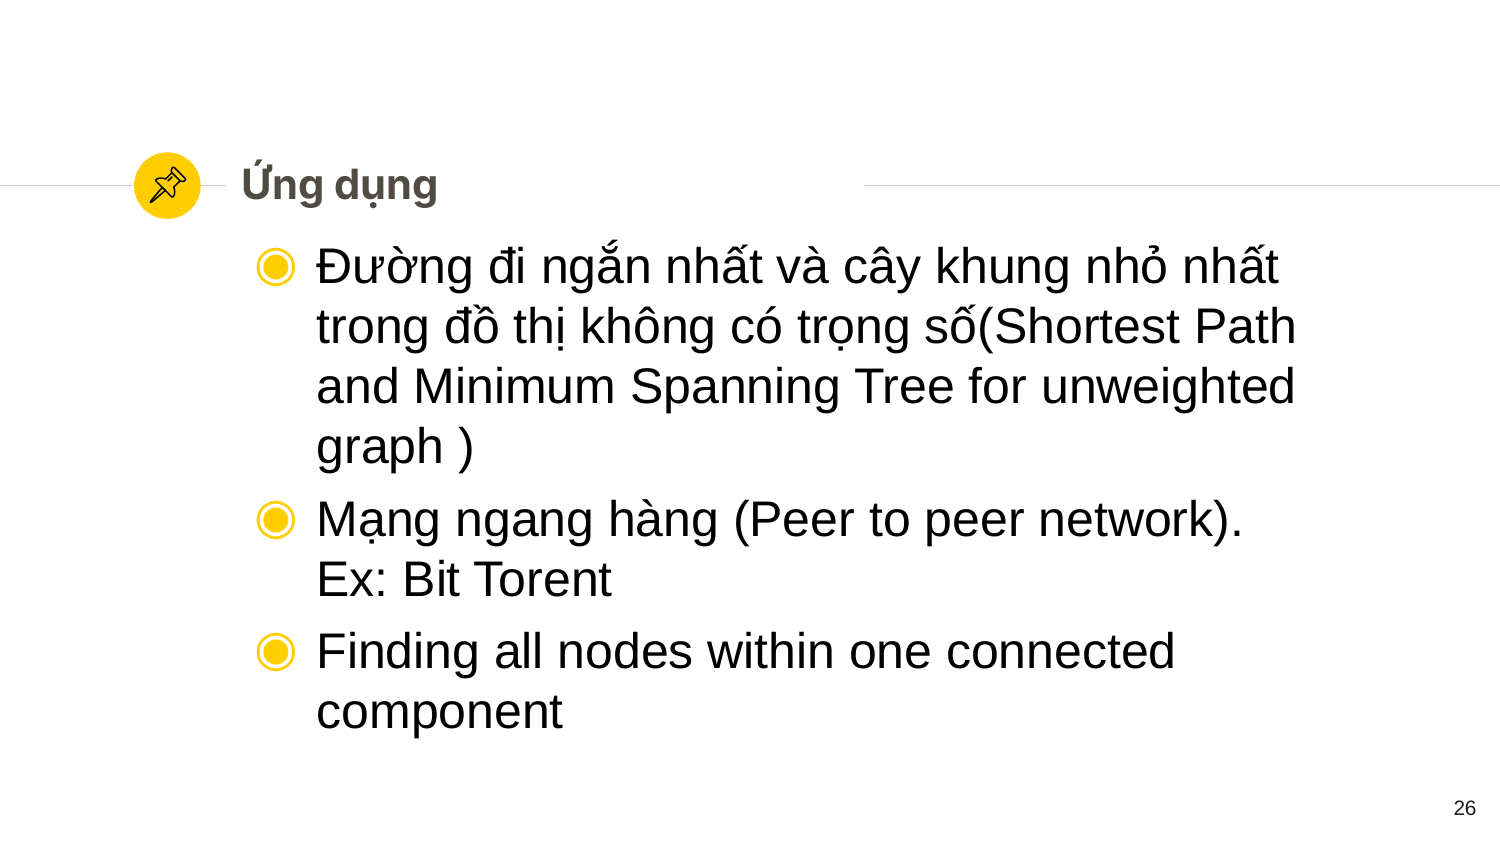

# Ứng dụng

Đường đi ngắn nhất và cây khung nhỏ nhất trong đồ thị không có trọng số(Shortest Path and Minimum Spanning Tree for unweighted graph )
Mạng ngang hàng (Peer to peer network). Ex: Bit Torent
Finding all nodes within one connected component

26